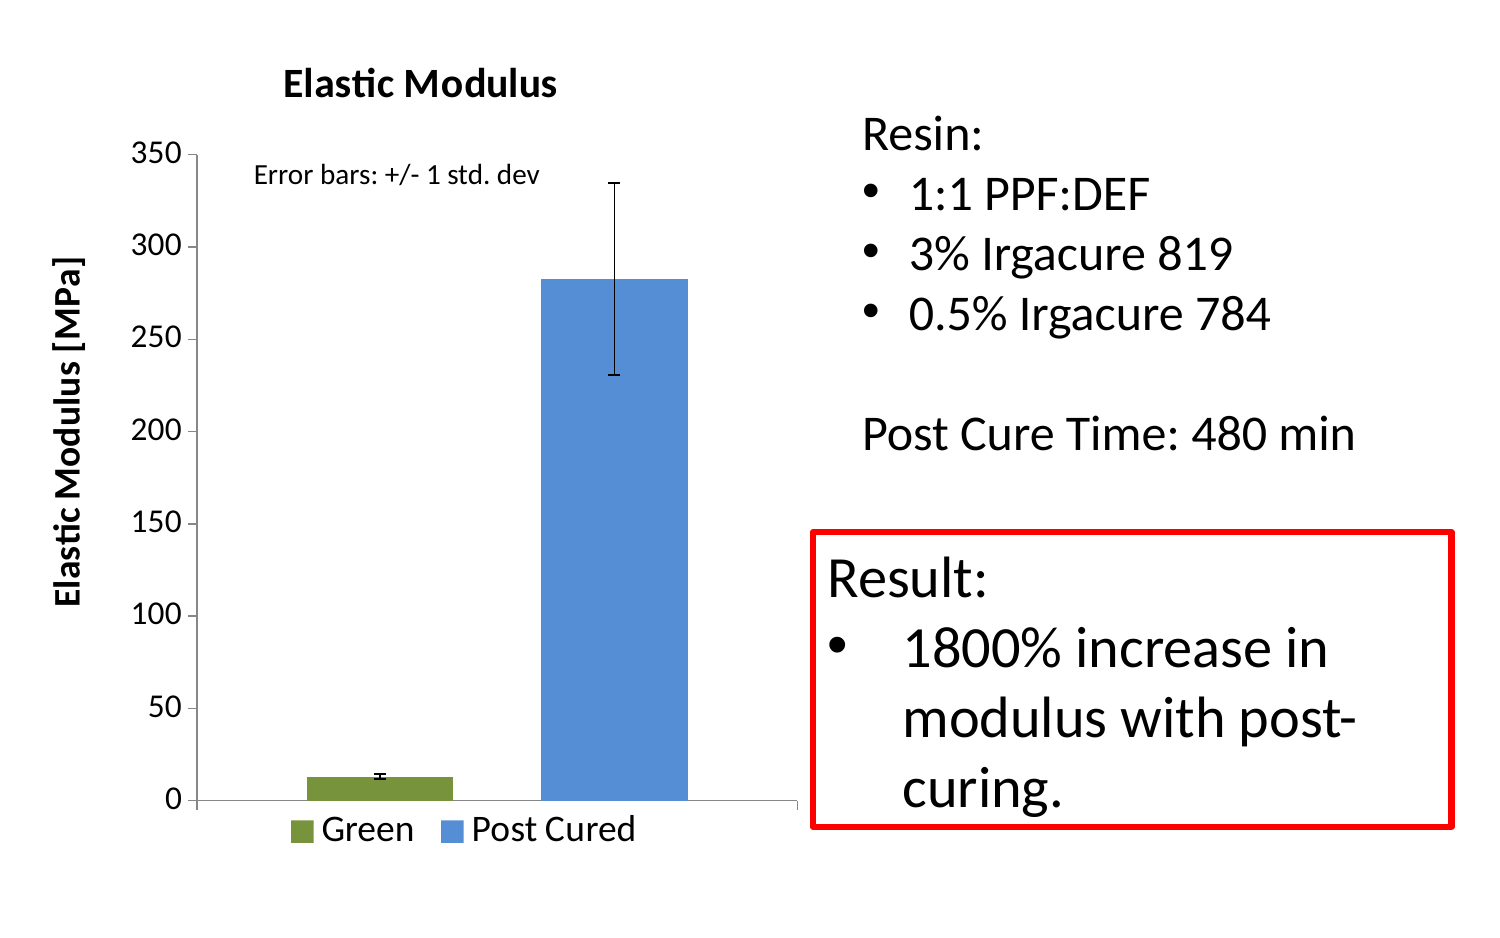

### Chart: Elastic Modulus

| Category | Green | Post Cured |
|---|---|---|
Resin:
1:1 PPF:DEF
3% Irgacure 819
0.5% Irgacure 784

Post Cure Time: 480 min

Error bars: +/- 1 std. dev
Result:
1800% increase in modulus with post-curing.